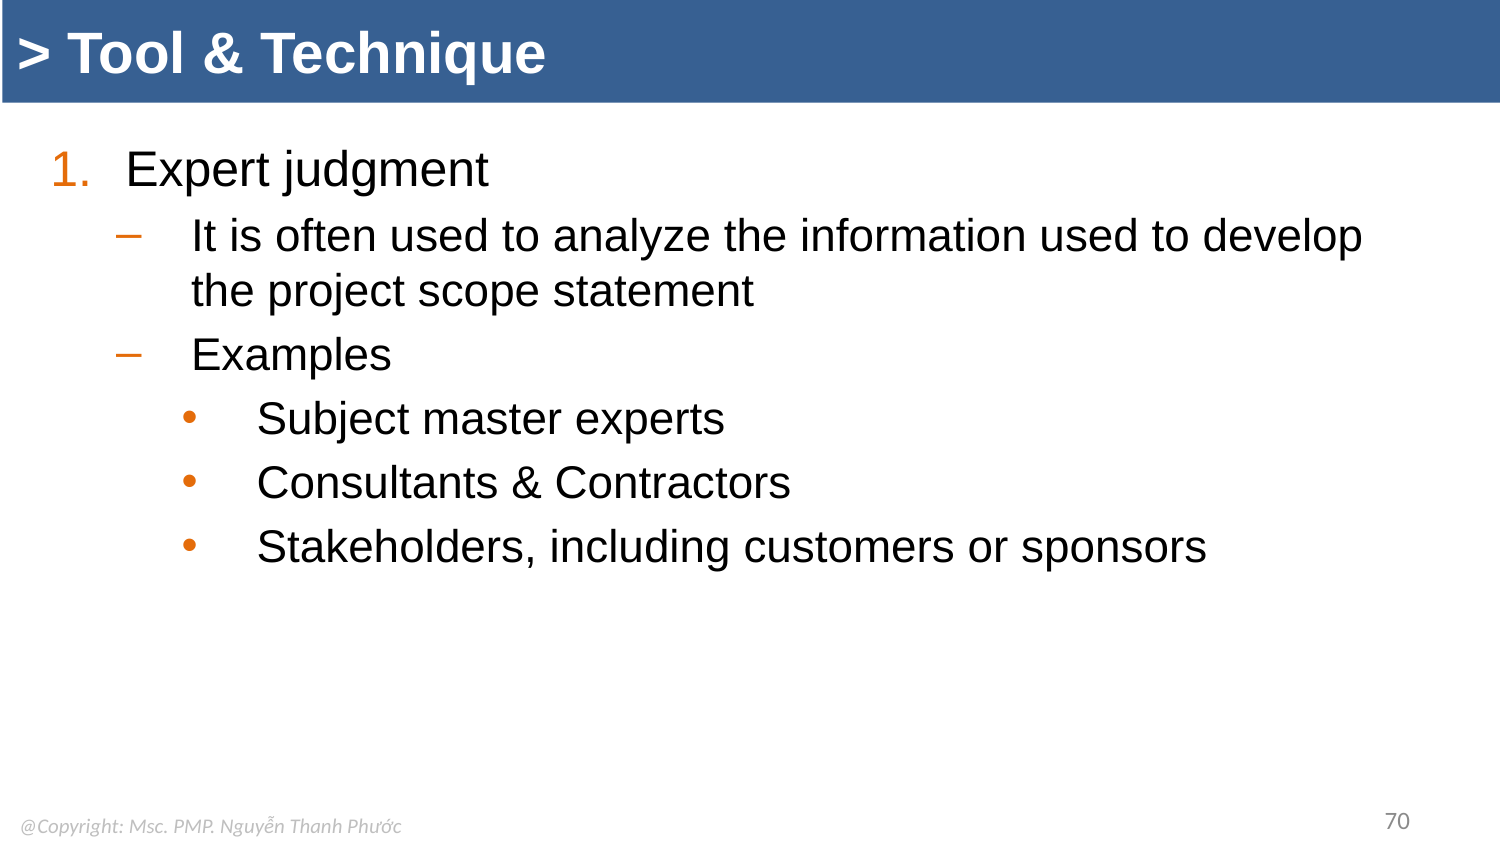

# > Tool & Technique
Expert judgment
It is often used to analyze the information used to develop the project scope statement
Examples
Subject master experts
Consultants & Contractors
Stakeholders, including customers or sponsors

70